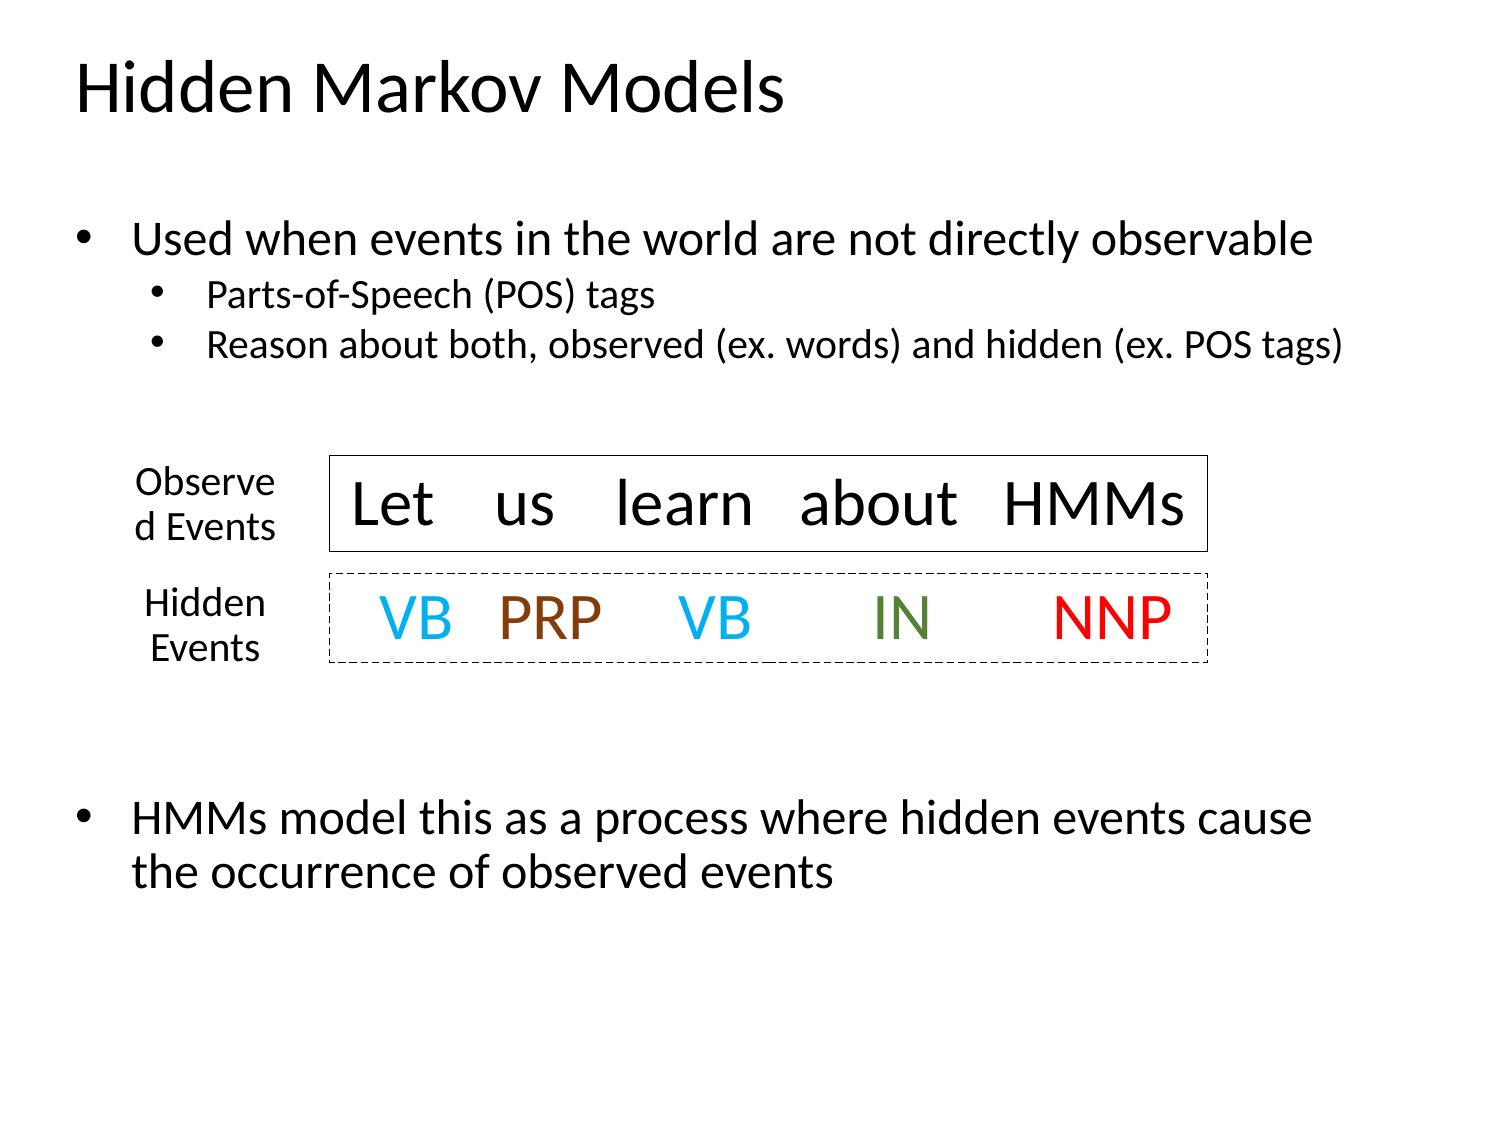

# Hidden Markov Models
Used when events in the world are not directly observable
Parts-of-Speech (POS) tags
Reason about both, observed (ex. words) and hidden (ex. POS tags)

Observed Events
Let    us    learn   about   HMMs
Hidden
Events
 VB   PRP     VB        IN        NNP
HMMs model this as a process where hidden events cause the occurrence of observed events